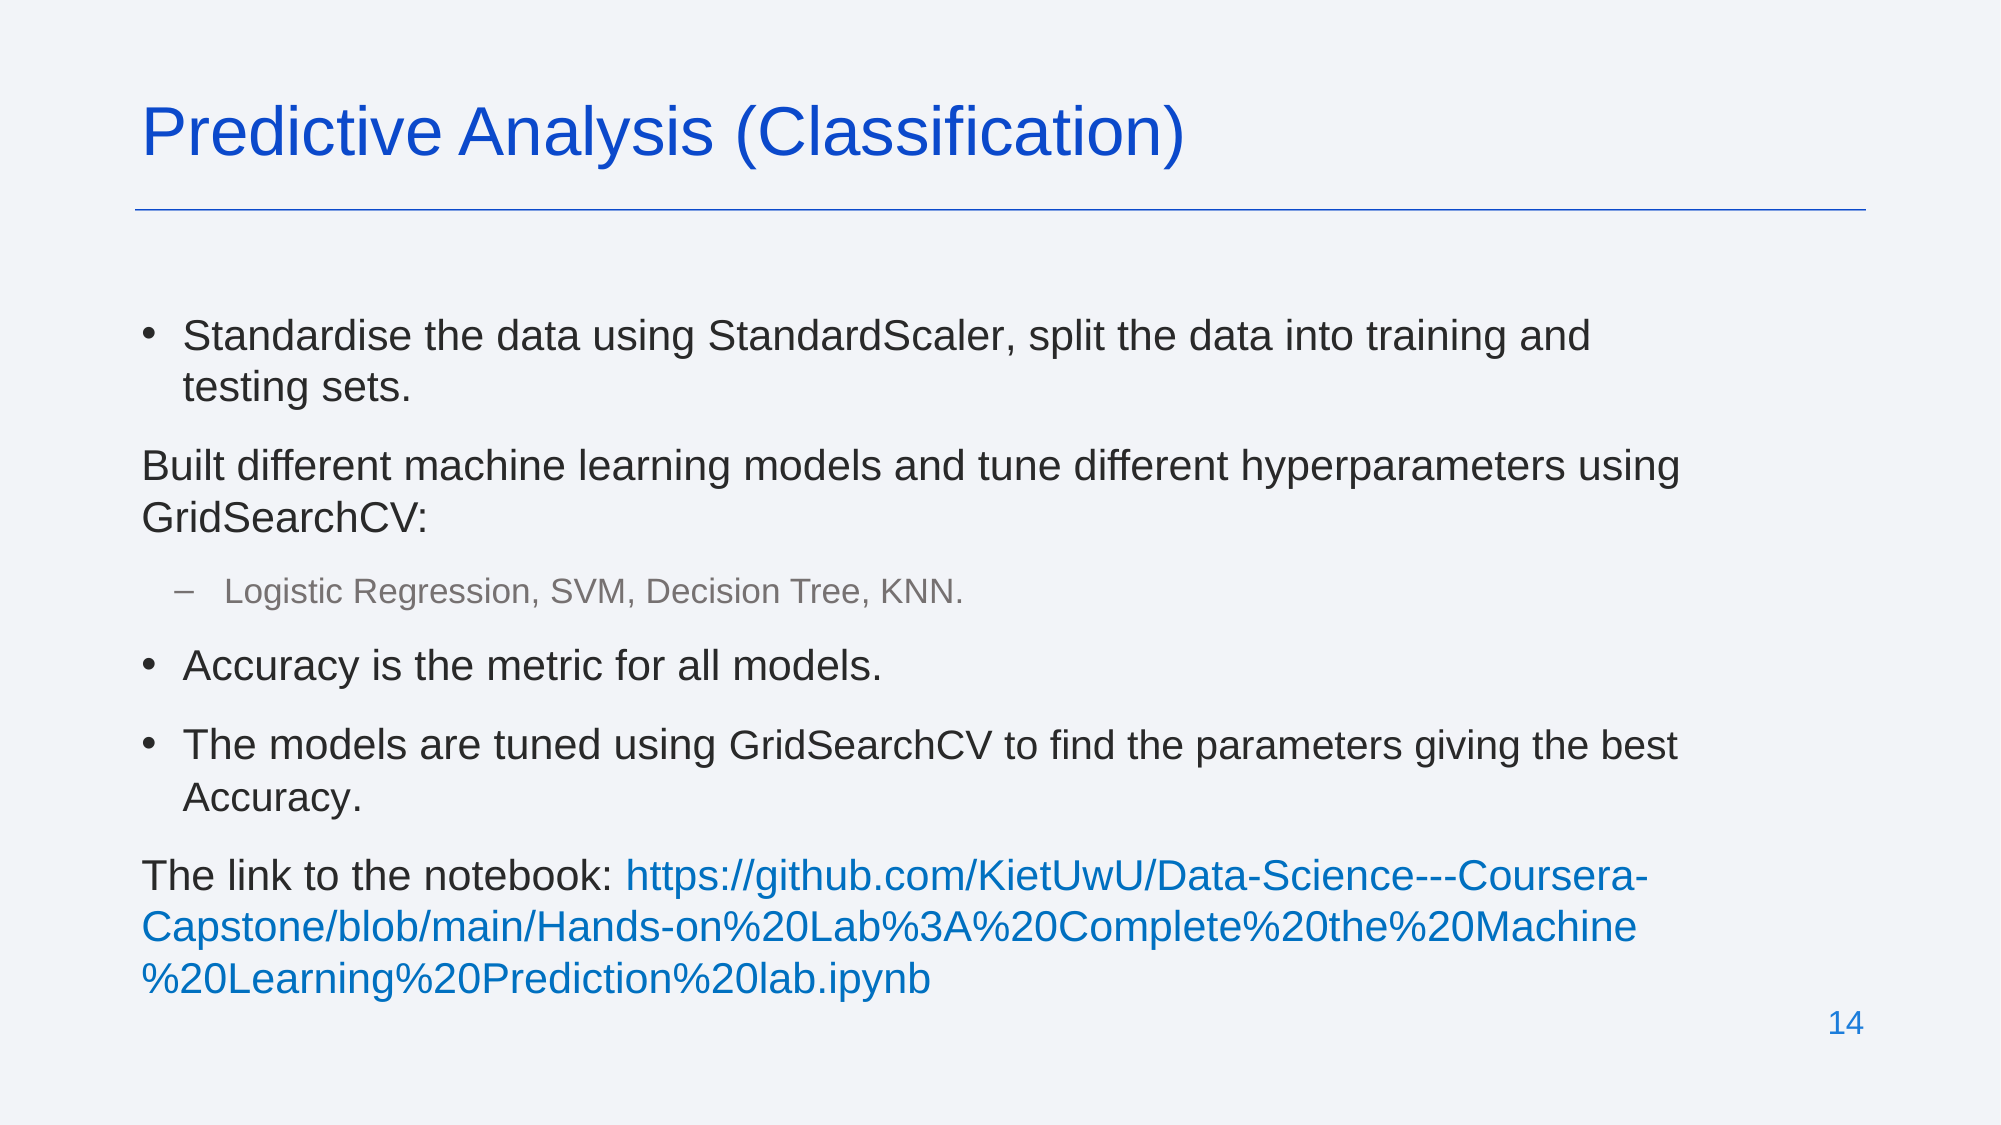

Predictive Analysis (Classification)
Standardise the data using StandardScaler, split the data into training and testing sets.
Built different machine learning models and tune different hyperparameters using GridSearchCV:
Logistic Regression, SVM, Decision Tree, KNN.
Accuracy is the metric for all models.
The models are tuned using GridSearchCV to find the parameters giving the best Accuracy.
The link to the notebook: https://github.com/KietUwU/Data-Science---Coursera-Capstone/blob/main/Hands-on%20Lab%3A%20Complete%20the%20Machine%20Learning%20Prediction%20lab.ipynb
14